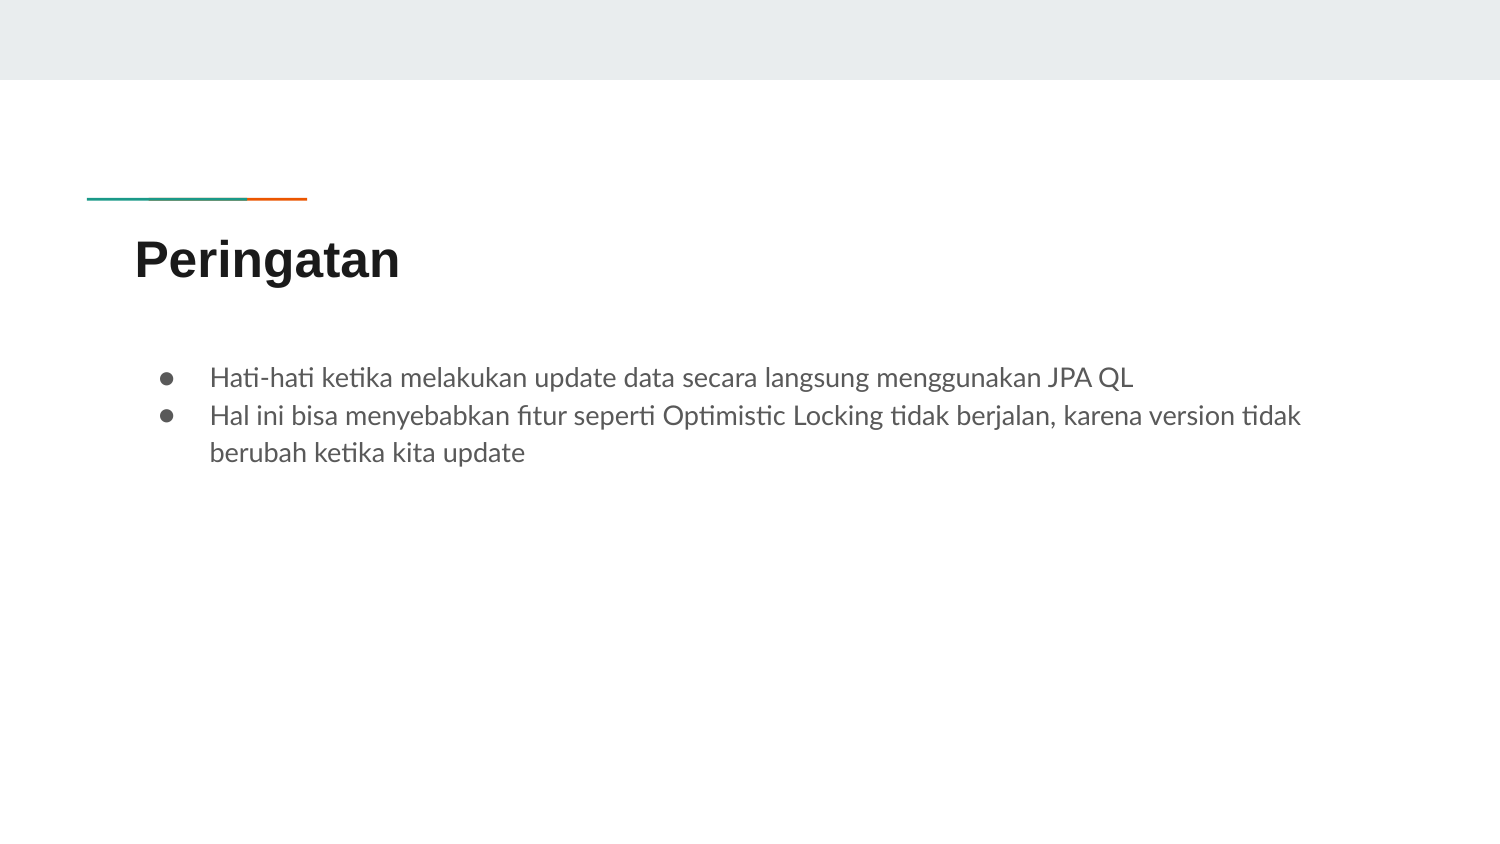

# Peringatan
Hati-hati ketika melakukan update data secara langsung menggunakan JPA QL
Hal ini bisa menyebabkan fitur seperti Optimistic Locking tidak berjalan, karena version tidak berubah ketika kita update